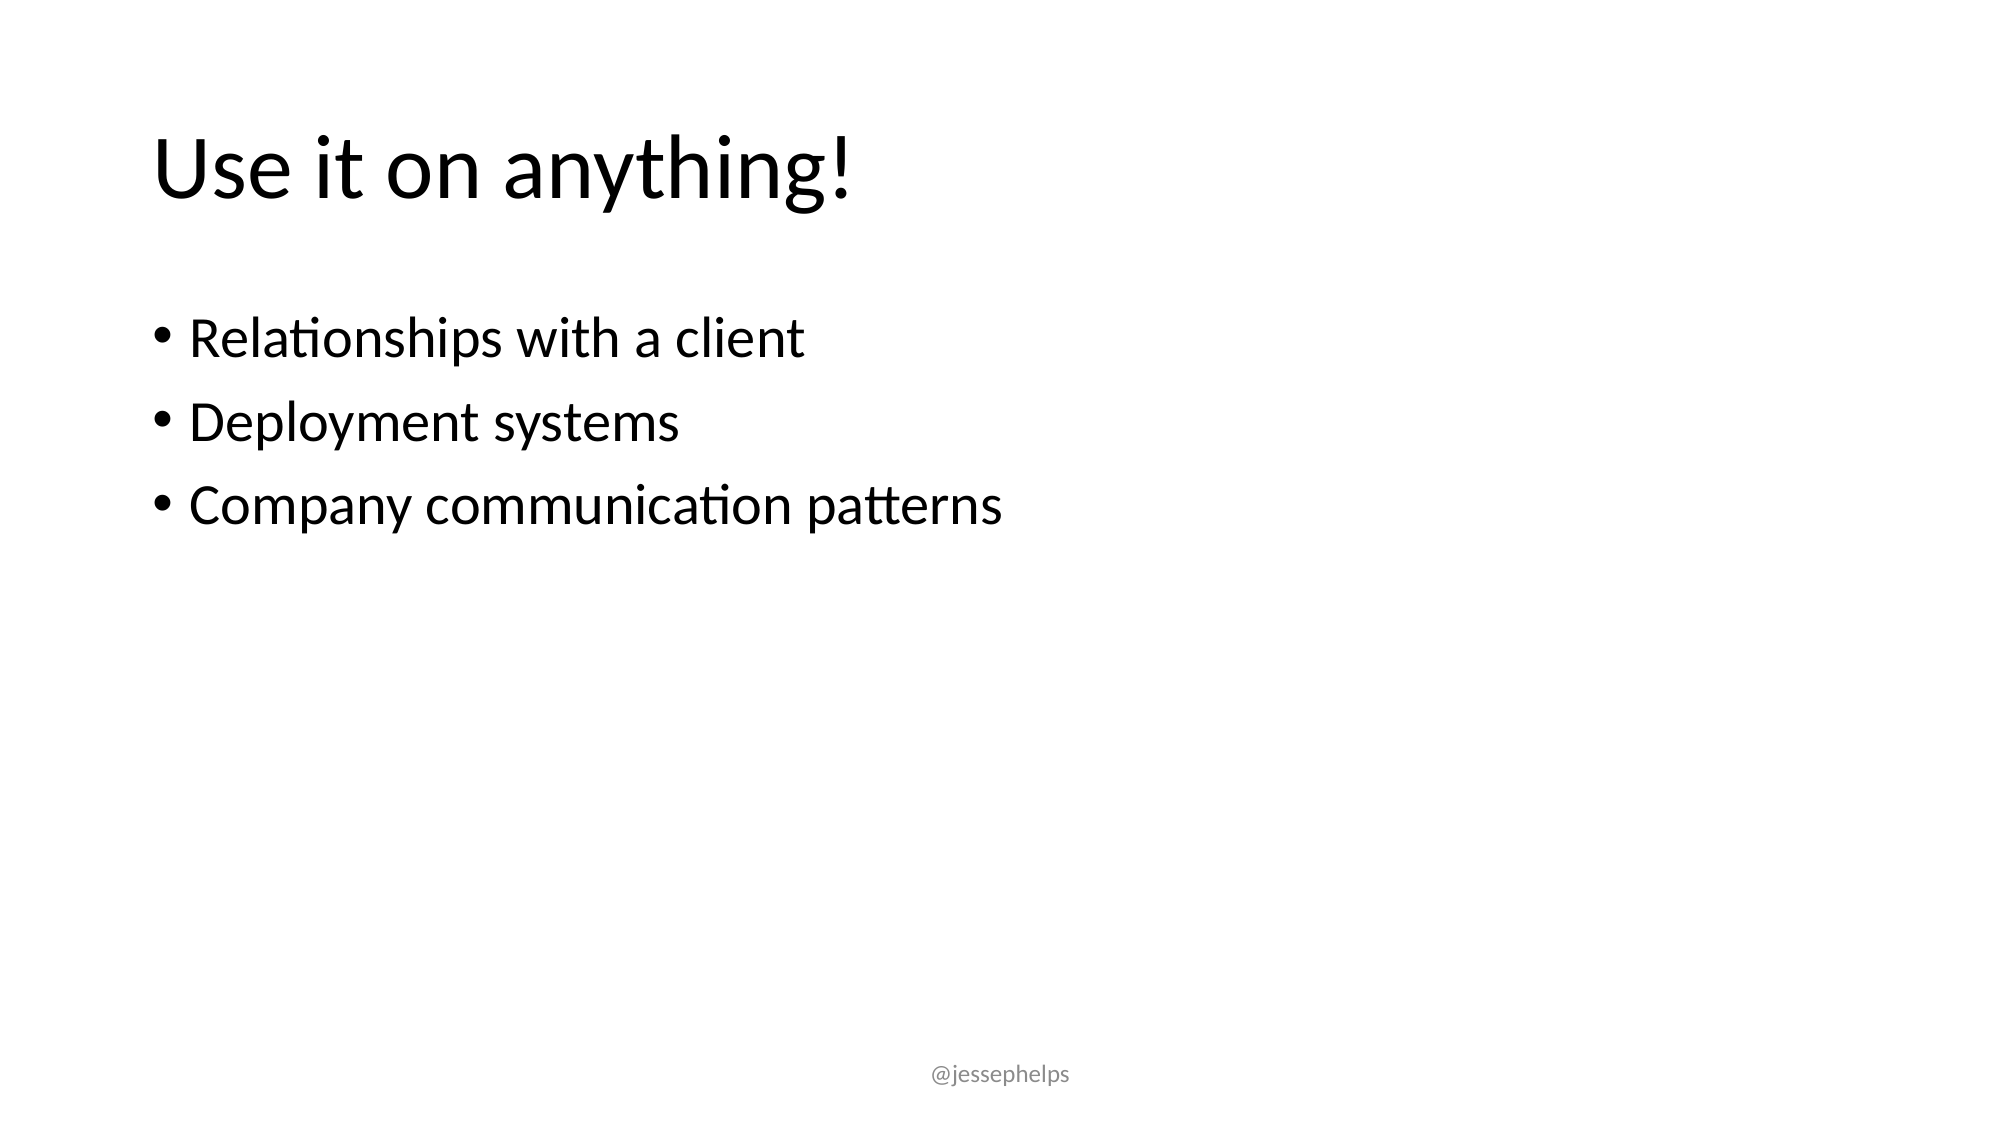

# Use it on anything!
Relationships with a client
Deployment systems
Company communication patterns
@jessephelps